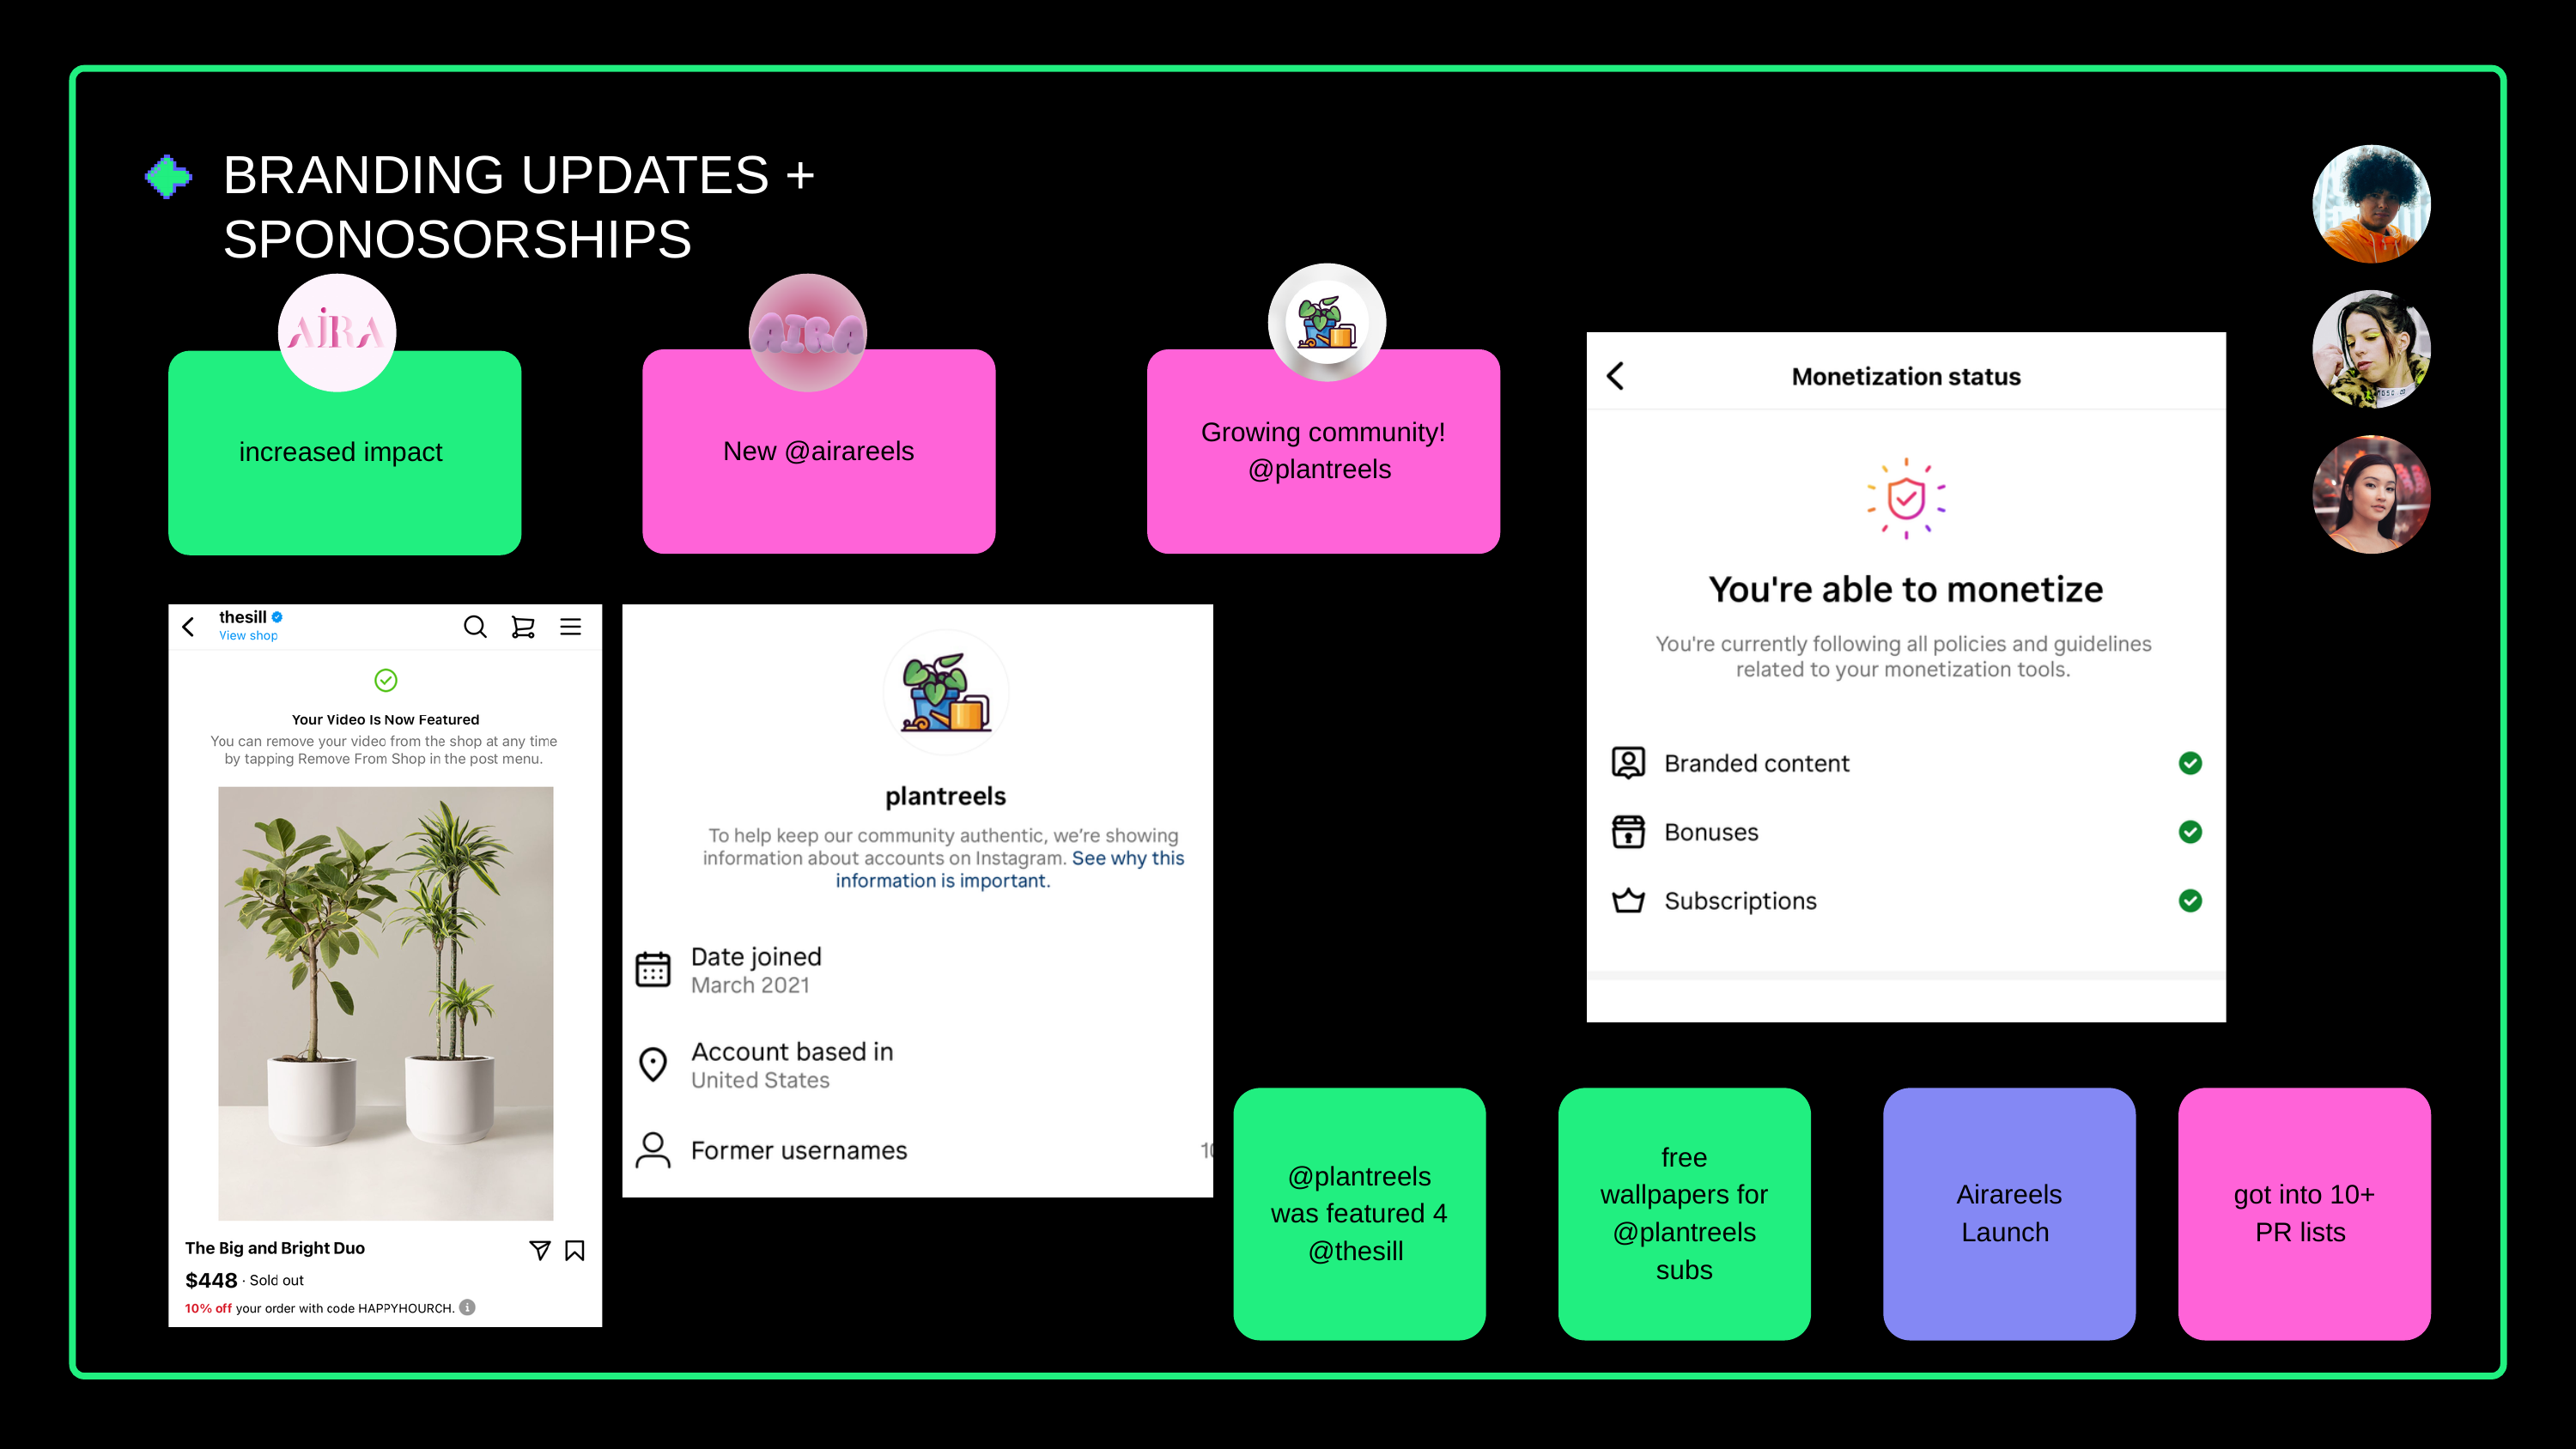

BRANDING UPDATES + SPONOSORSHIPS

New @airareels

Growing community! @plantreels

increased impact

@plantreels was featured 4 @thesill

free wallpapers for @plantreels subs

Airareels Launch

got into 10+ PR lists